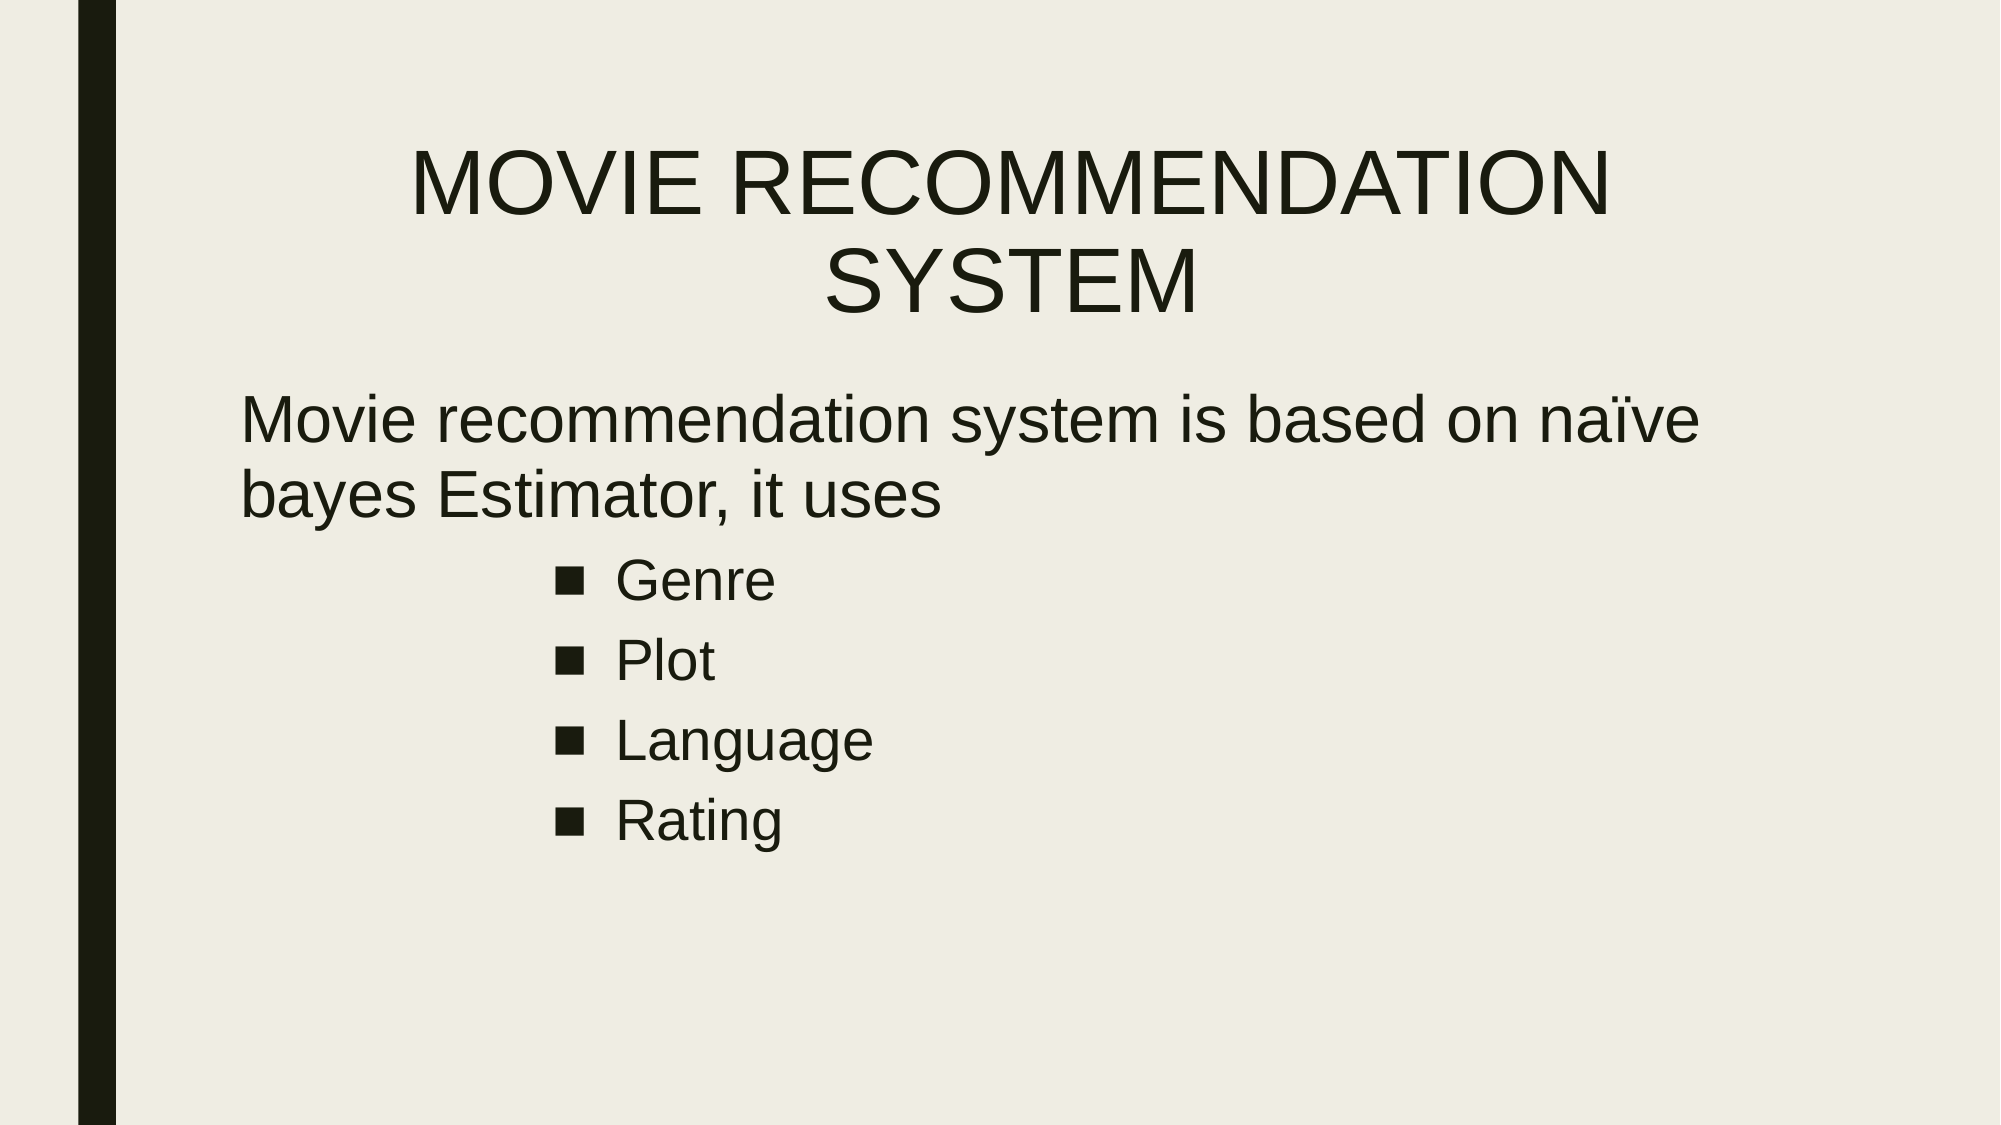

# MOVIE RECOMMENDATION SYSTEM
Movie recommendation system is based on naïve bayes Estimator, it uses
Genre
Plot
Language
Rating